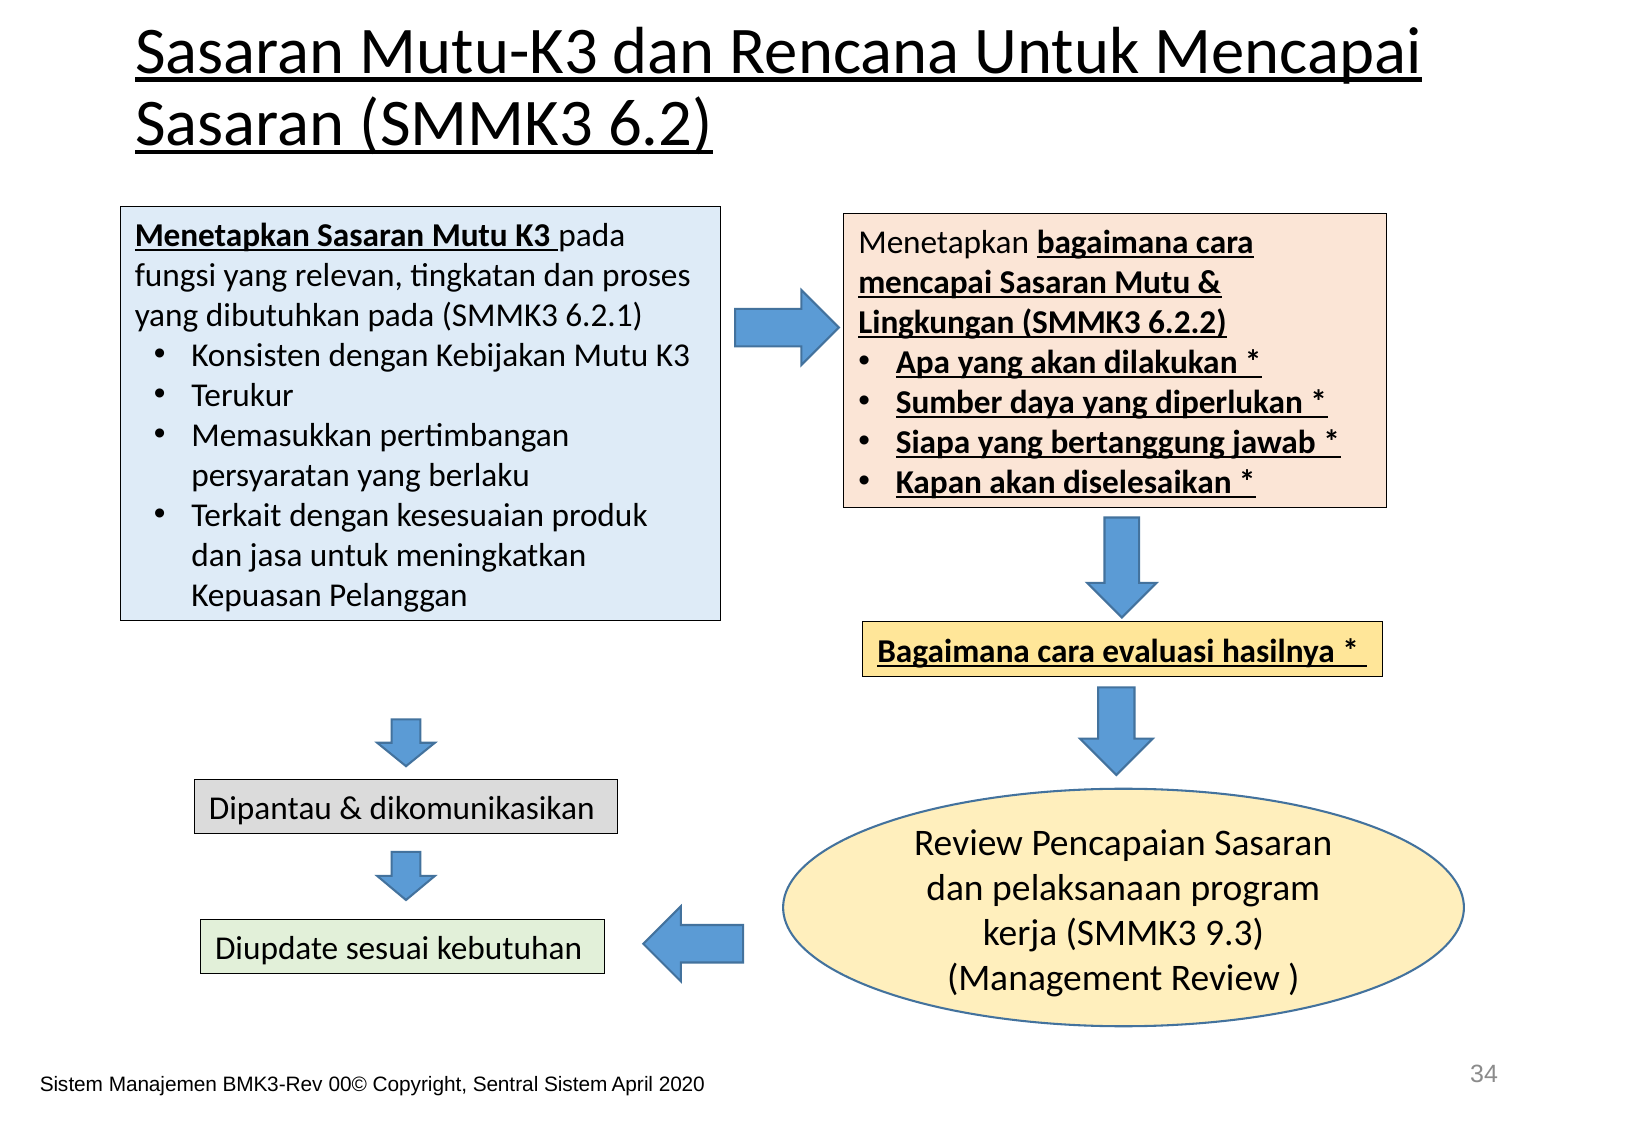

# Sasaran Mutu-K3 dan Rencana Untuk Mencapai Sasaran (SMMK3 6.2)
Menetapkan Sasaran Mutu K3 pada fungsi yang relevan, tingkatan dan proses yang dibutuhkan pada (SMMK3 6.2.1)
Konsisten dengan Kebijakan Mutu K3
Terukur
Memasukkan pertimbangan persyaratan yang berlaku
Terkait dengan kesesuaian produk dan jasa untuk meningkatkan Kepuasan Pelanggan
Menetapkan bagaimana cara mencapai Sasaran Mutu & Lingkungan (SMMK3 6.2.2)
Apa yang akan dilakukan *
Sumber daya yang diperlukan *
Siapa yang bertanggung jawab *
Kapan akan diselesaikan *

Bagaimana cara evaluasi hasilnya *

Dipantau & dikomunikasikan
Review Pencapaian Sasaran dan pelaksanaan program kerja (SMMK3 9.3)
(Management Review )

Diupdate sesuai kebutuhan
34
Sistem Manajemen BMK3-Rev 00© Copyright, Sentral Sistem April 2020